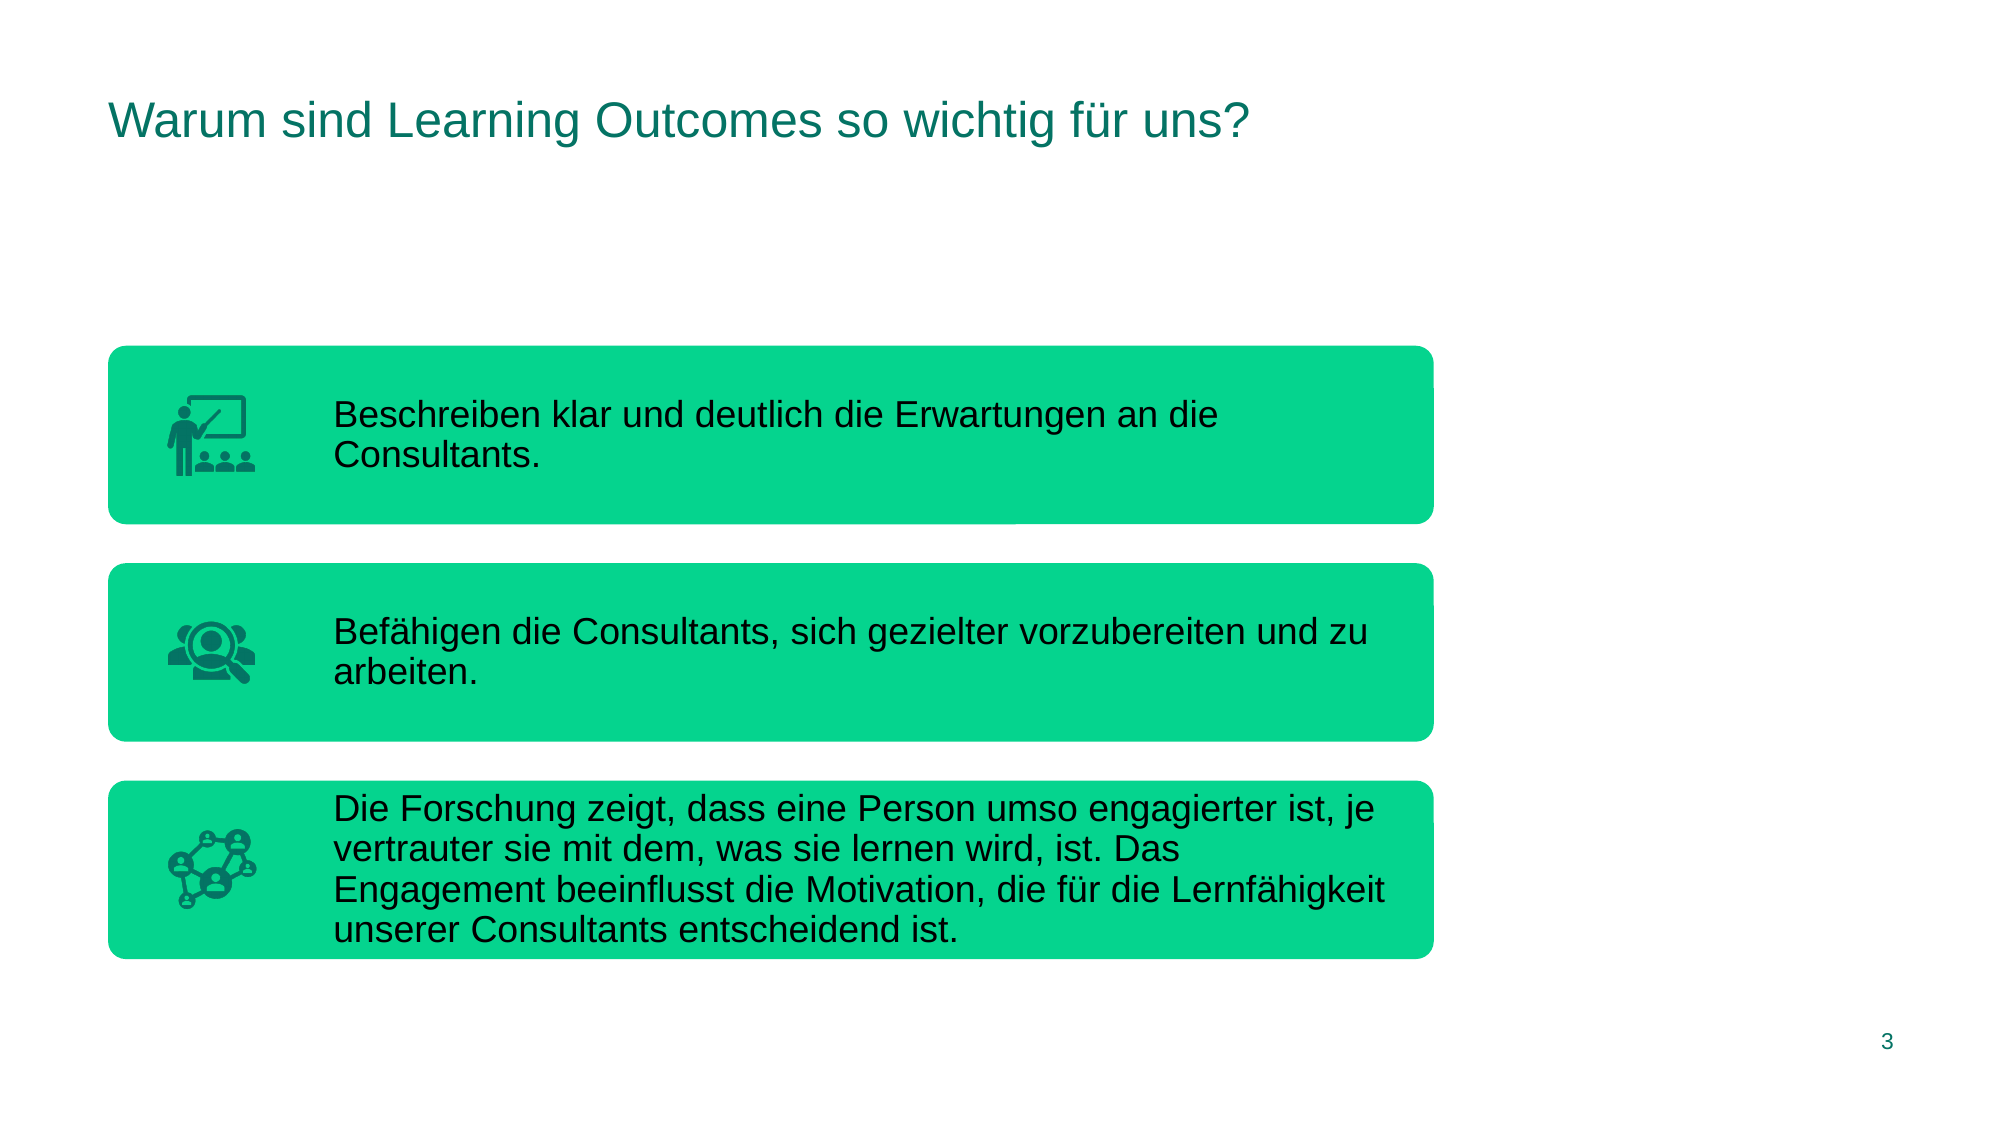

# Warum sind Learning Outcomes so wichtig für uns?
Beschreiben klar und deutlich die Erwartungen an die Consultants.
Befähigen die Consultants, sich gezielter vorzubereiten und zu arbeiten.
Die Forschung zeigt, dass eine Person umso engagierter ist, je vertrauter sie mit dem, was sie lernen wird, ist. Das Engagement beeinflusst die Motivation, die für die Lernfähigkeit unserer Consultants entscheidend ist.
3